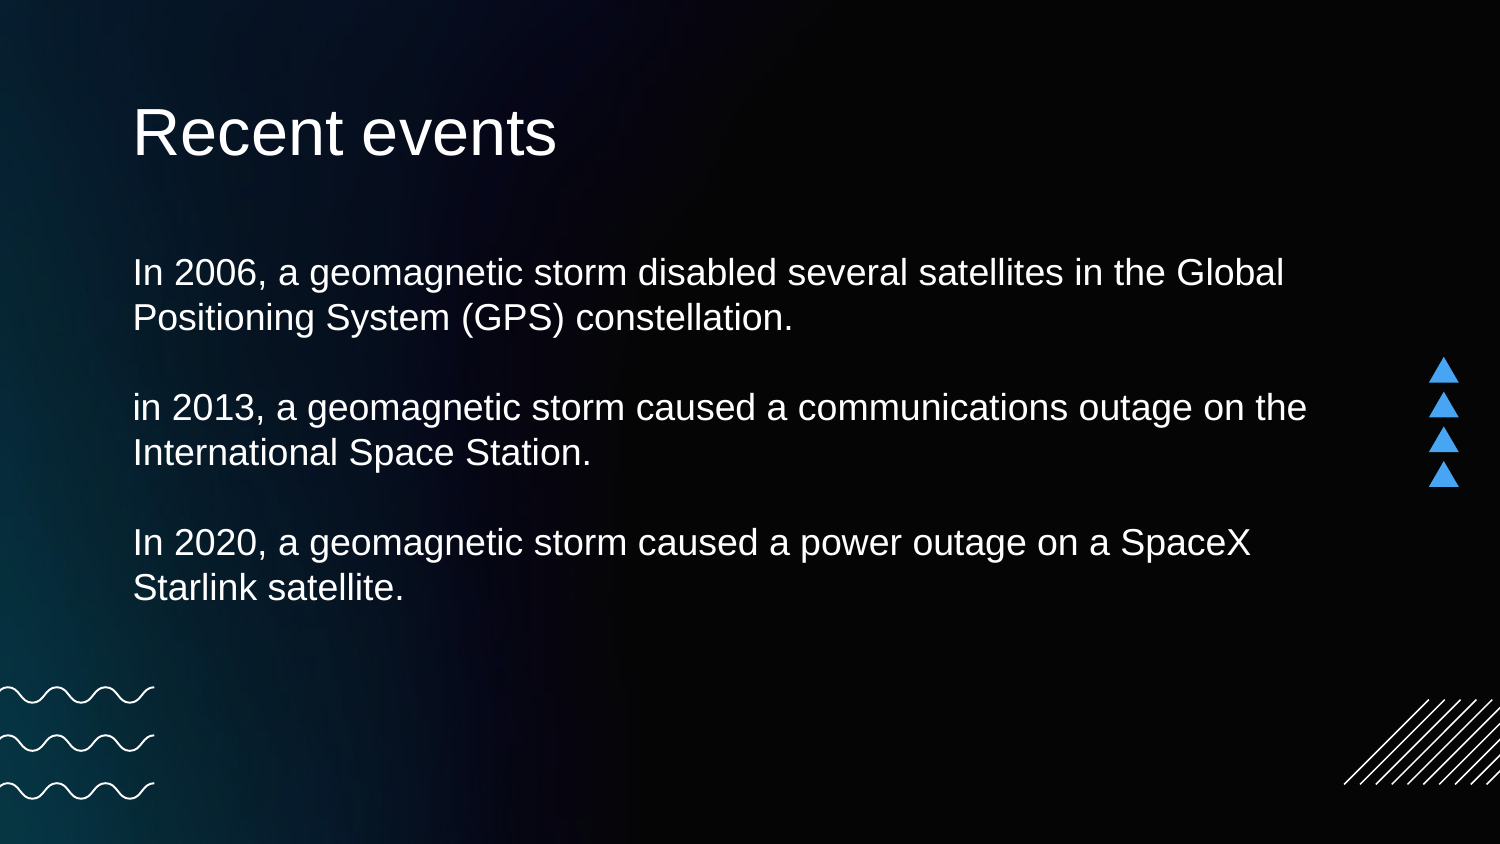

# Recent events In 2006, a geomagnetic storm disabled several satellites in the Global Positioning System (GPS) constellation. in 2013, a geomagnetic storm caused a communications outage on the International Space Station. In 2020, a geomagnetic storm caused a power outage on a SpaceX Starlink satellite.